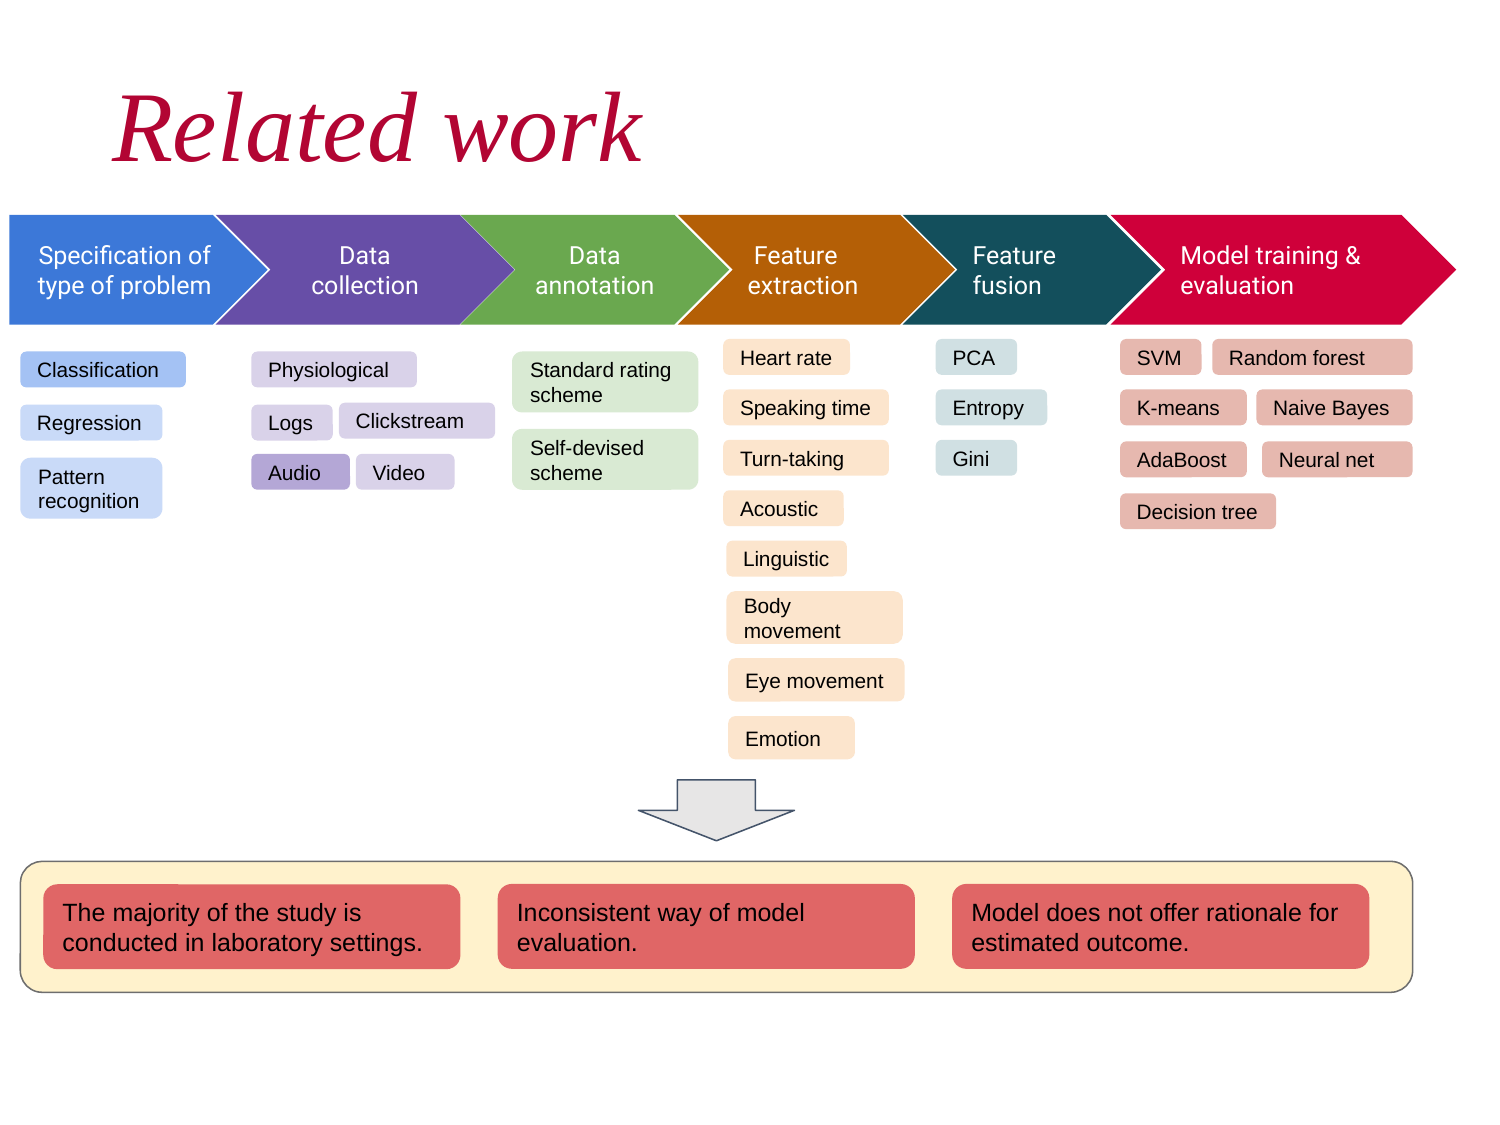

# Related work
Specification of type of problem
Data collection
Data annotation
 Feature extraction
Feature fusion
Model training & evaluation
Heart rate
PCA
SVM
Random forest
Classification
Physiological
Standard rating scheme
Speaking time
Entropy
K-means
Naive Bayes
Clickstream
Regression
Logs
Self-devised scheme
Turn-taking
Gini
AdaBoost
Neural net
Audio
Video
Pattern recognition
Acoustic
Decision tree
Linguistic
Body movement
Eye movement
Emotion

Inconsistent way of model evaluation.
Model does not offer rationale for estimated outcome.
The majority of the study is conducted in laboratory settings.